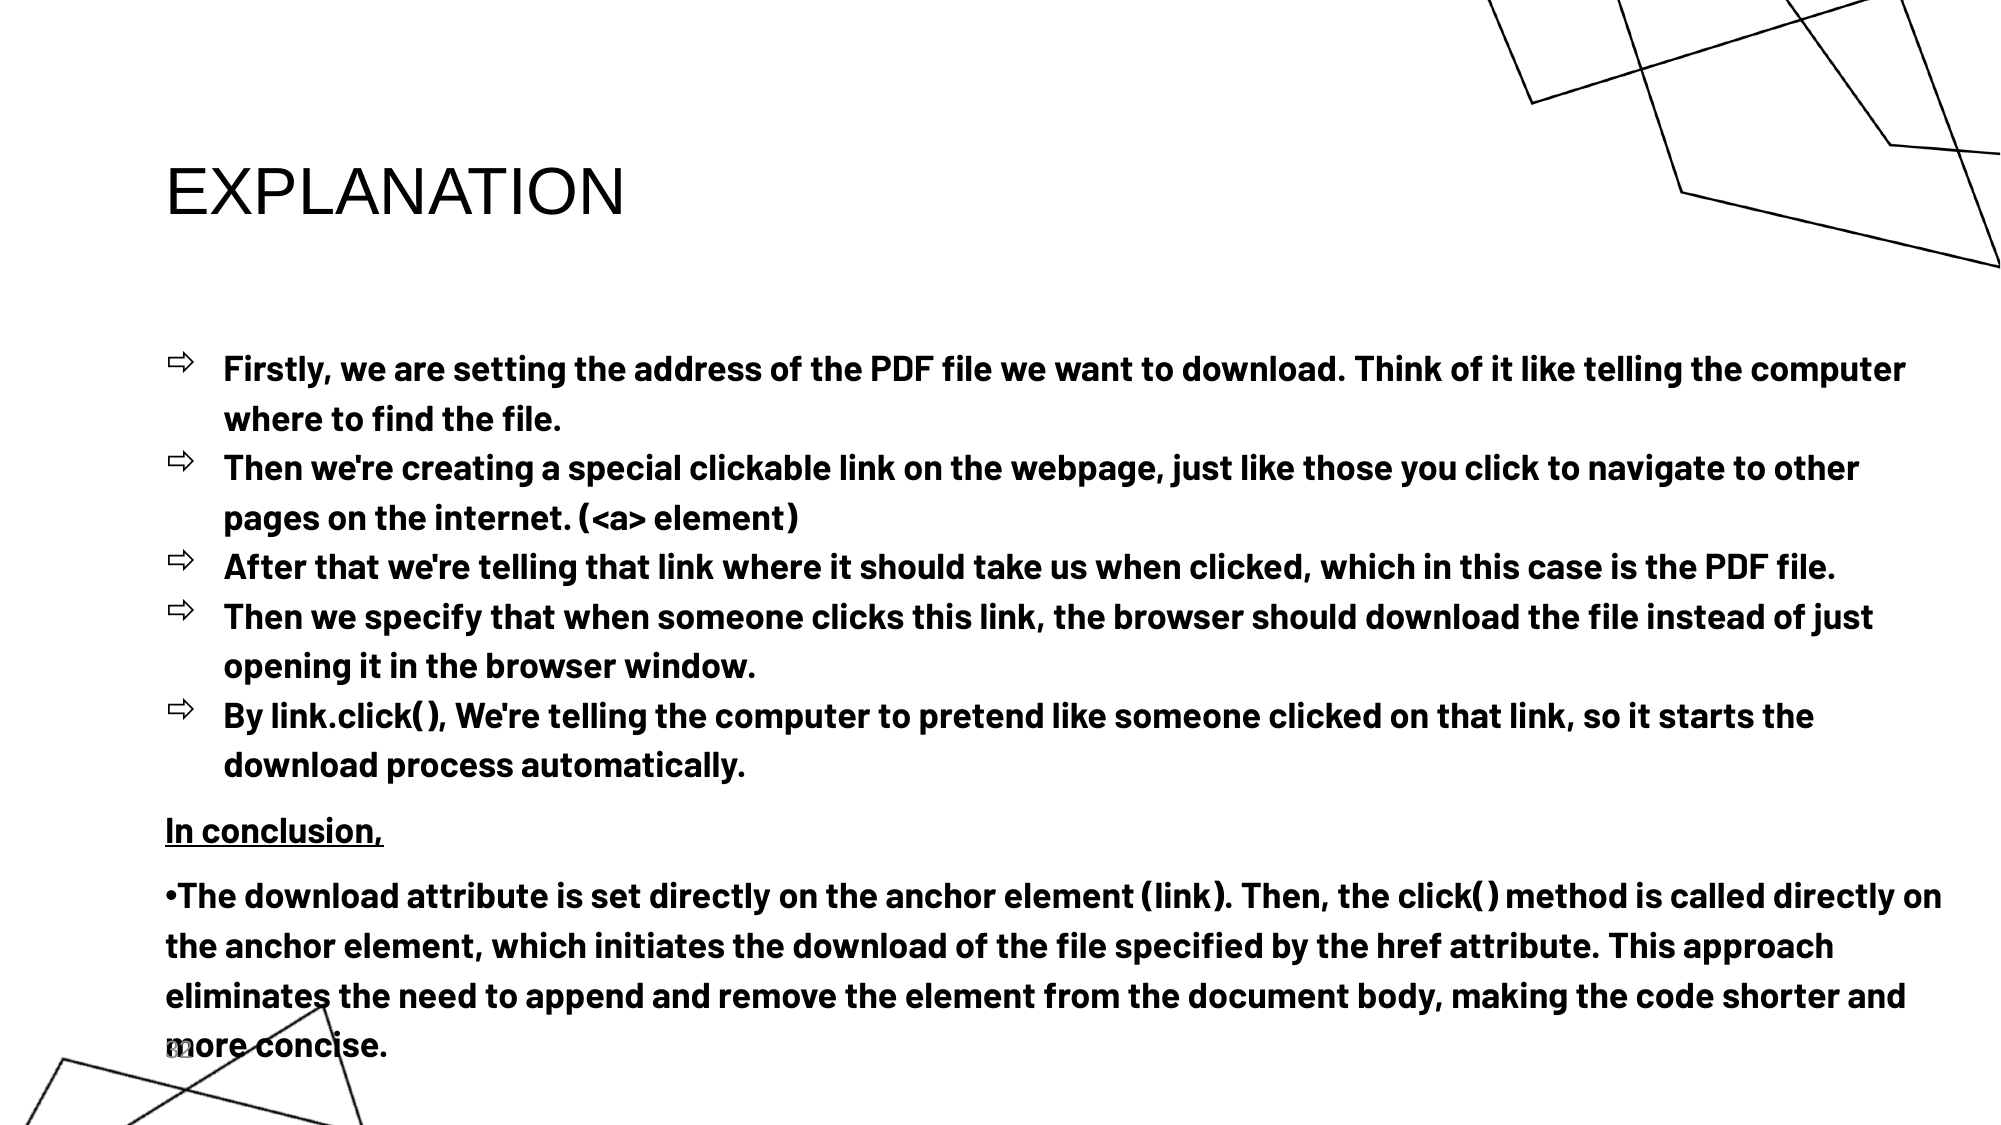

# explanation
Firstly, we are setting the address of the PDF file we want to download. Think of it like telling the computer where to find the file.
Then we're creating a special clickable link on the webpage, just like those you click to navigate to other pages on the internet. (<a> element)
After that we're telling that link where it should take us when clicked, which in this case is the PDF file.
Then we specify that when someone clicks this link, the browser should download the file instead of just opening it in the browser window.
By link.click(), We're telling the computer to pretend like someone clicked on that link, so it starts the download process automatically.
In conclusion,
The download attribute is set directly on the anchor element (link). Then, the click() method is called directly on the anchor element, which initiates the download of the file specified by the href attribute. This approach eliminates the need to append and remove the element from the document body, making the code shorter and more concise.

32